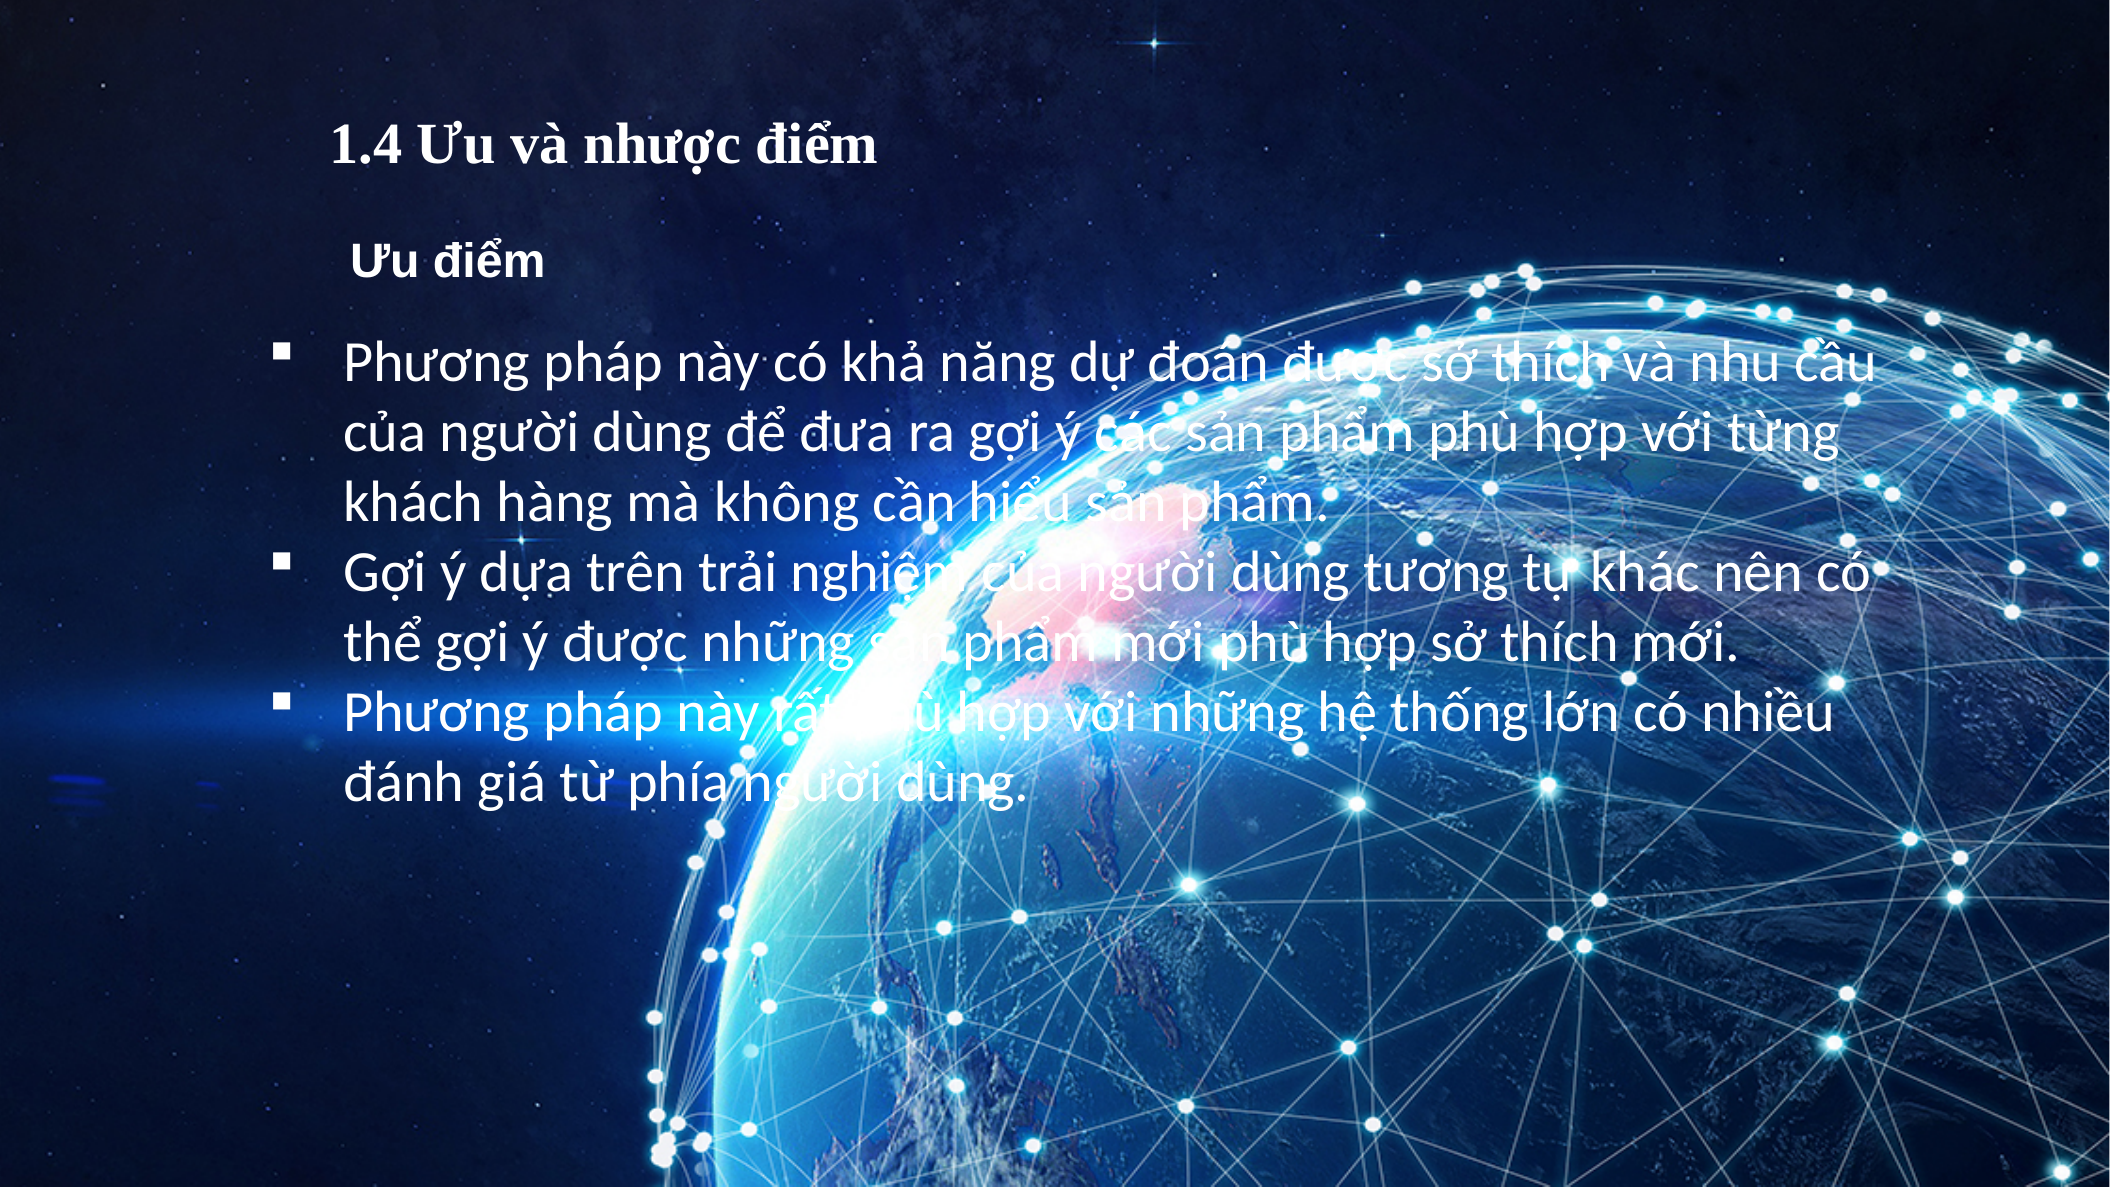

1.4 Ưu và nhược điểm
Ưu điểm
Phương pháp này có khả năng dự đoán được sở thích và nhu cầu của người dùng để đưa ra gợi ý các sản phẩm phù hợp với từng khách hàng mà không cần hiểu sản phẩm.
Gợi ý dựa trên trải nghiệm của người dùng tương tự khác nên có thể gợi ý được những sản phẩm mới phù hợp sở thích mới.
Phương pháp này rất phù hợp với những hệ thống lớn có nhiều đánh giá từ phía người dùng.